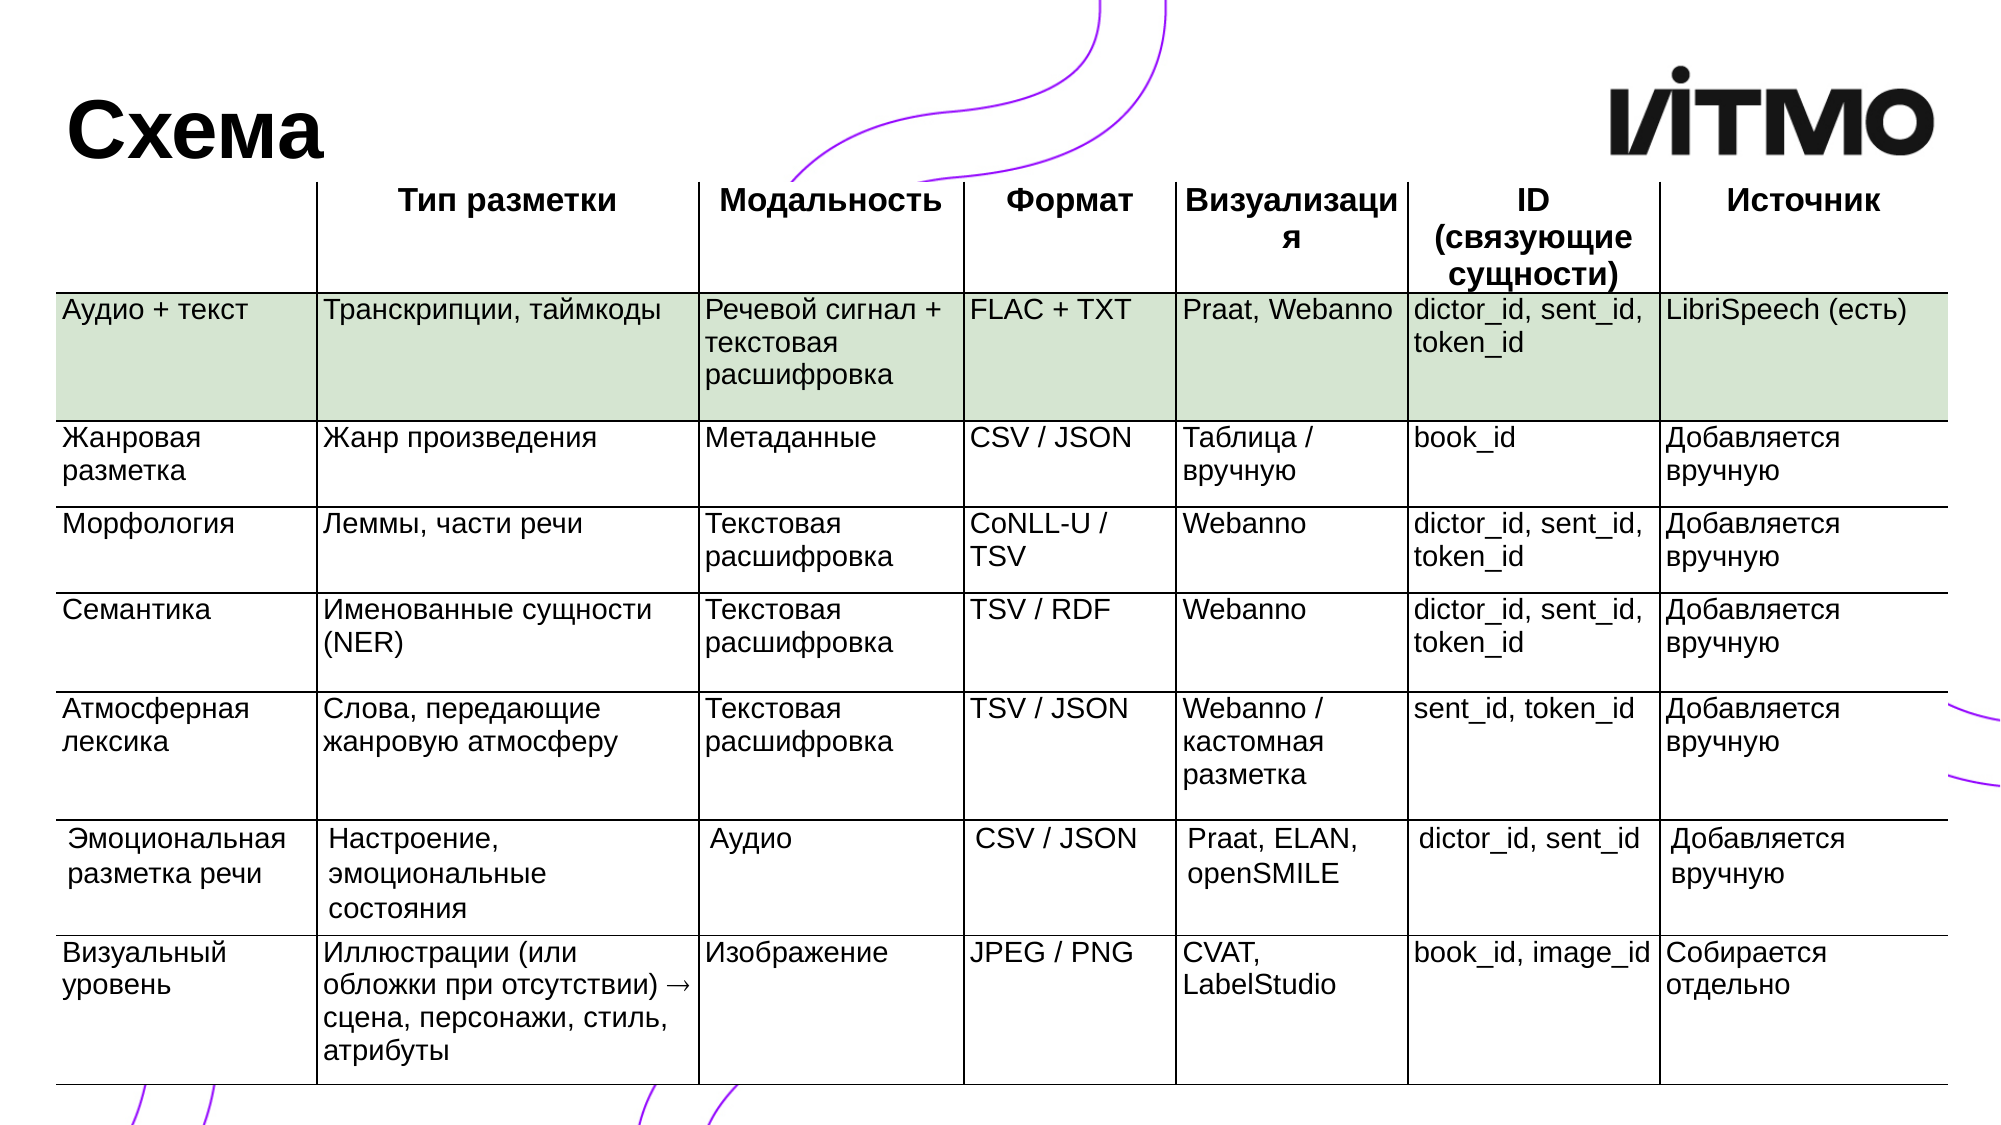

# Схема
|  | Тип разметки | Модальность | Формат | Визуализация | ID (связующие сущности) | Источник |
| --- | --- | --- | --- | --- | --- | --- |
| Аудио + текст | Транскрипции, таймкоды | Речевой сигнал + текстовая расшифровка | FLAC + TXT | Praat, Webanno | dictor\_id, sent\_id, token\_id | LibriSpeech (есть) |
| Жанровая разметка | Жанр произведения | Метаданные | CSV / JSON | Таблица / вручную | book\_id | Добавляется вручную |
| Морфология | Леммы, части речи | Текстовая расшифровка | CoNLL-U / TSV | Webanno | dictor\_id, sent\_id, token\_id | Добавляется вручную |
| Семантика | Именованные сущности (NER) | Текстовая расшифровка | TSV / RDF | Webanno | dictor\_id, sent\_id, token\_id | Добавляется вручную |
| Атмосферная лексика | Слова, передающие жанровую атмосферу | Текстовая расшифровка | TSV / JSON | Webanno / кастомная разметка | sent\_id, token\_id | Добавляется вручную |
| Эмоциональная разметка речи | Настроение, эмоциональные состояния | Аудио | CSV / JSON | Praat, ELAN, openSMILE | dictor\_id, sent\_id | Добавляется вручную |
| Визуальный уровень | Иллюстрации (или обложки при отсутствии) → сцена, персонажи, стиль, атрибуты | Изображение | JPEG / PNG | CVAT, LabelStudio | book\_id, image\_id | Собирается отдельно |